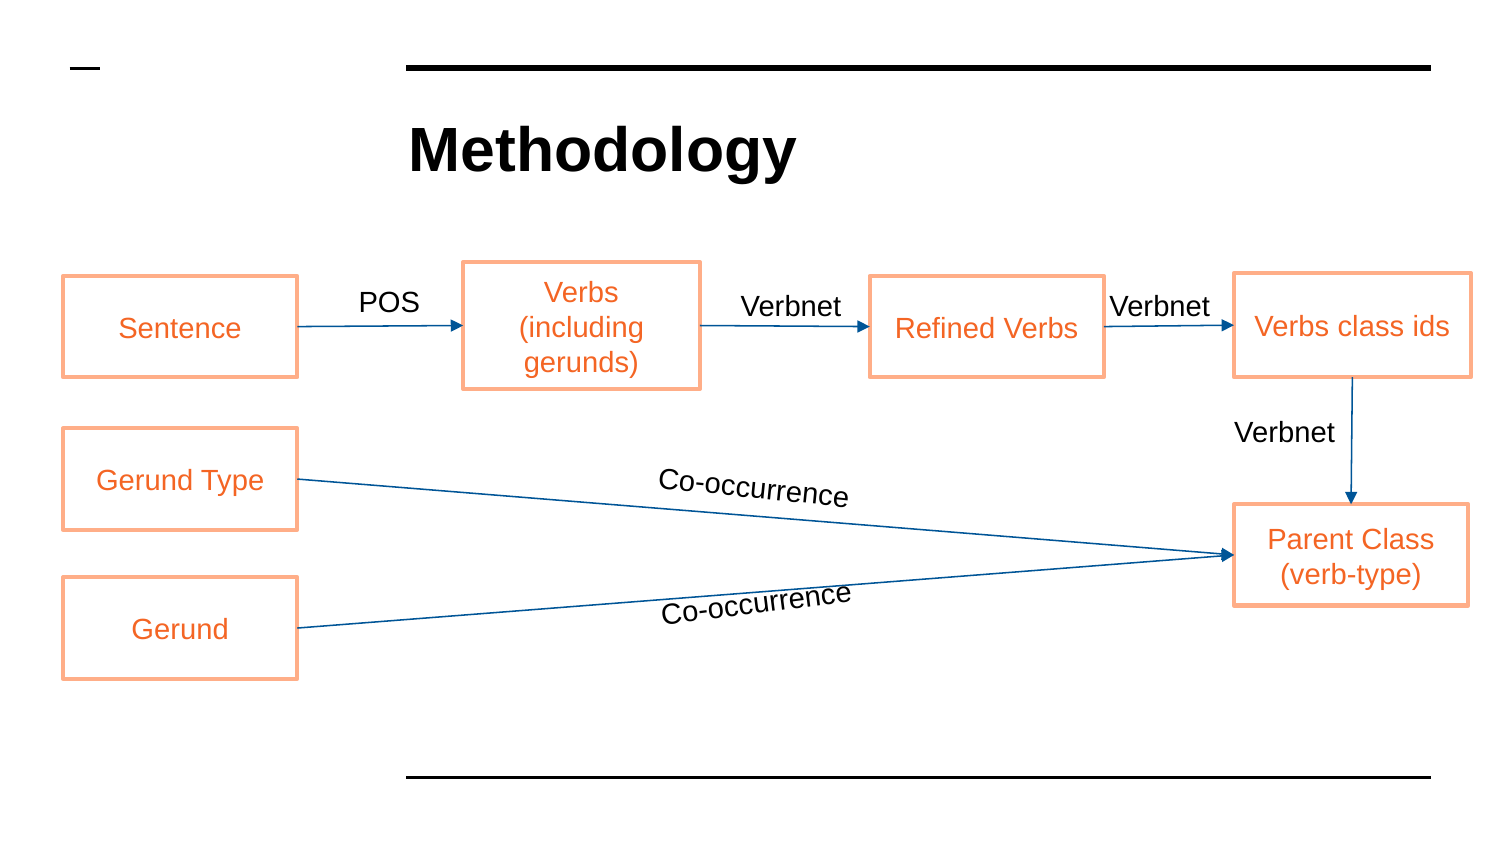

# Methodology
Verbs (including gerunds)
Verbs class ids
Sentence
Refined Verbs
POS
Verbnet
Verbnet
Verbnet
Gerund Type
Co-occurrence
Parent Class
(verb-type)
Co-occurrence
Gerund